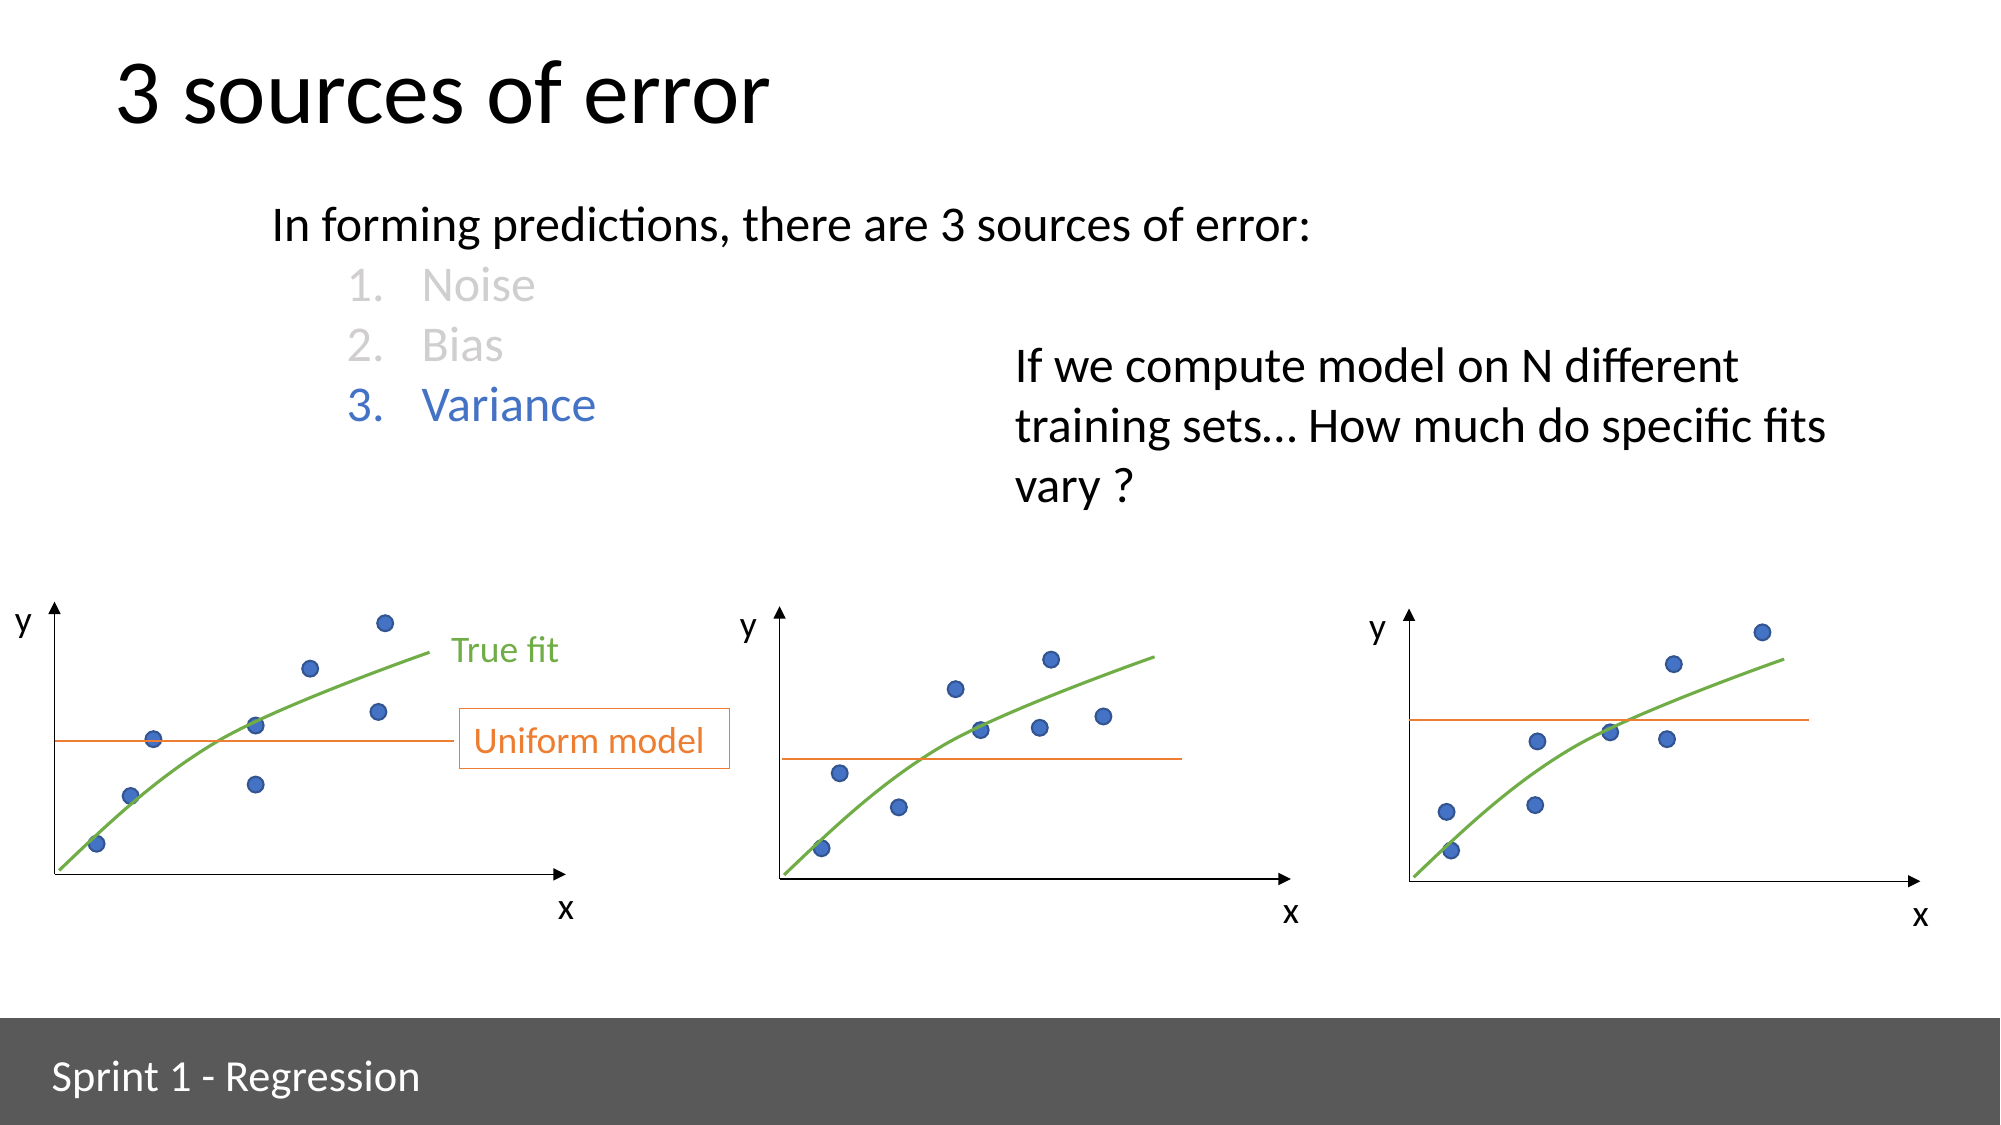

# 3 sources of error
In forming predictions, there are 3 sources of error:
Noise
Bias
Variance
If we compute model on N different training sets… How much do specific fits vary ?
y
y
y

True fit

Uniform model

x
x
x

Sprint 1 - Regression